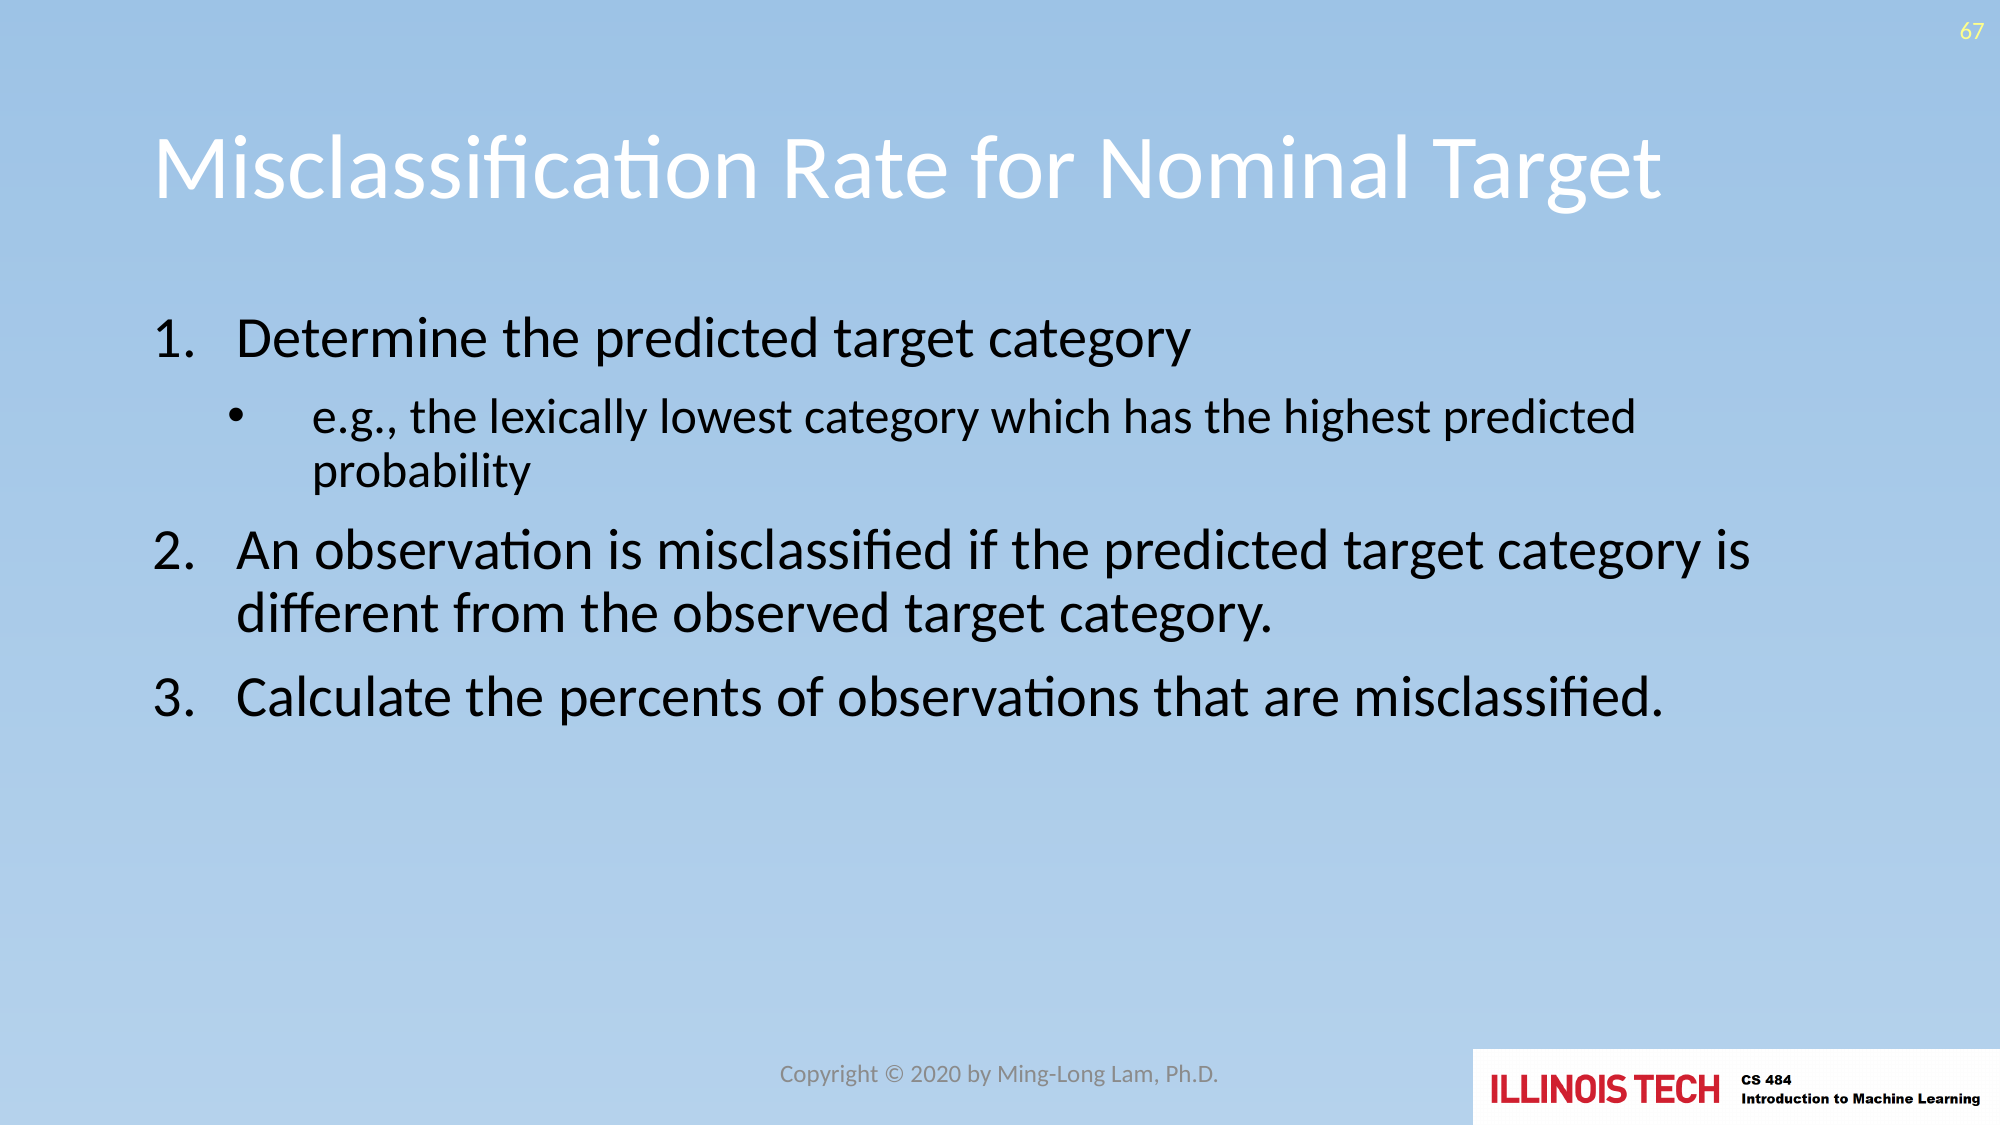

67
# Misclassification Rate for Nominal Target
Determine the predicted target category
e.g., the lexically lowest category which has the highest predicted probability
An observation is misclassified if the predicted target category is different from the observed target category.
Calculate the percents of observations that are misclassified.
Copyright © 2020 by Ming-Long Lam, Ph.D.